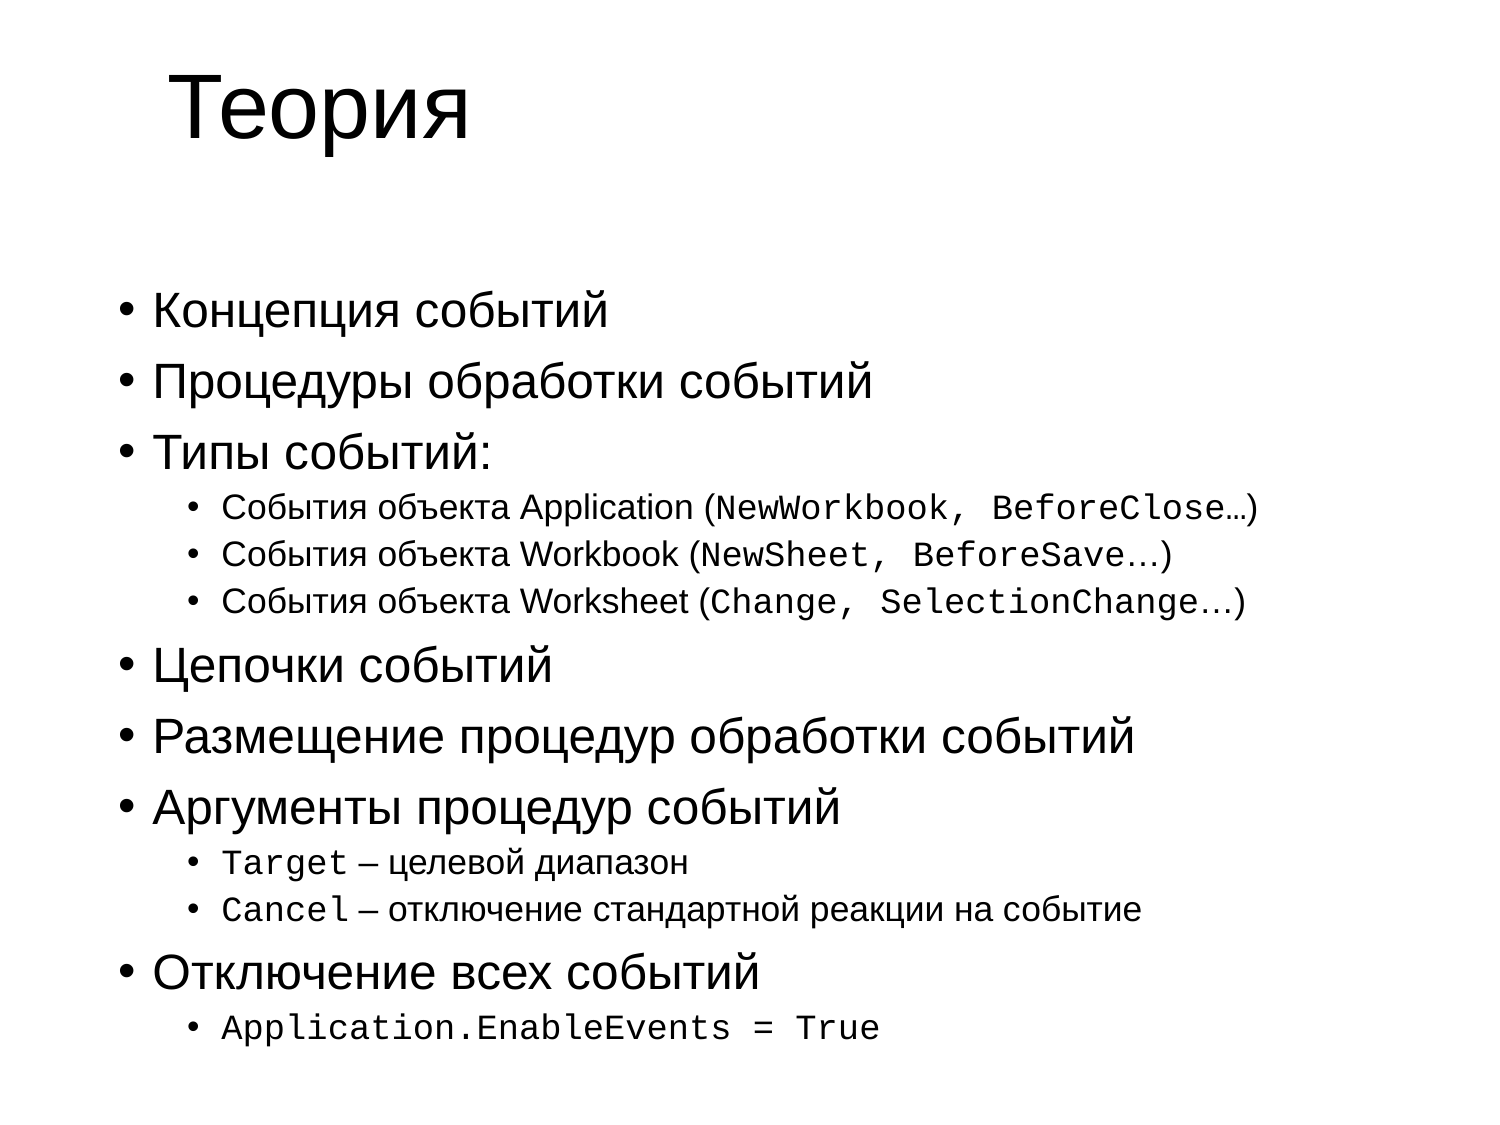

# Теория
Концепция событий
Процедуры обработки событий
Типы событий:
События объекта Application (NewWorkbook, BeforeClose…)
События объекта Workbook (NewSheet, BeforeSave…)
События объекта Worksheet (Change, SelectionChange…)
Цепочки событий
Размещение процедур обработки событий
Аргументы процедур событий
Target – целевой диапазон
Cancel – отключение стандартной реакции на событие
Отключение всех событий
Application.EnableEvents = True